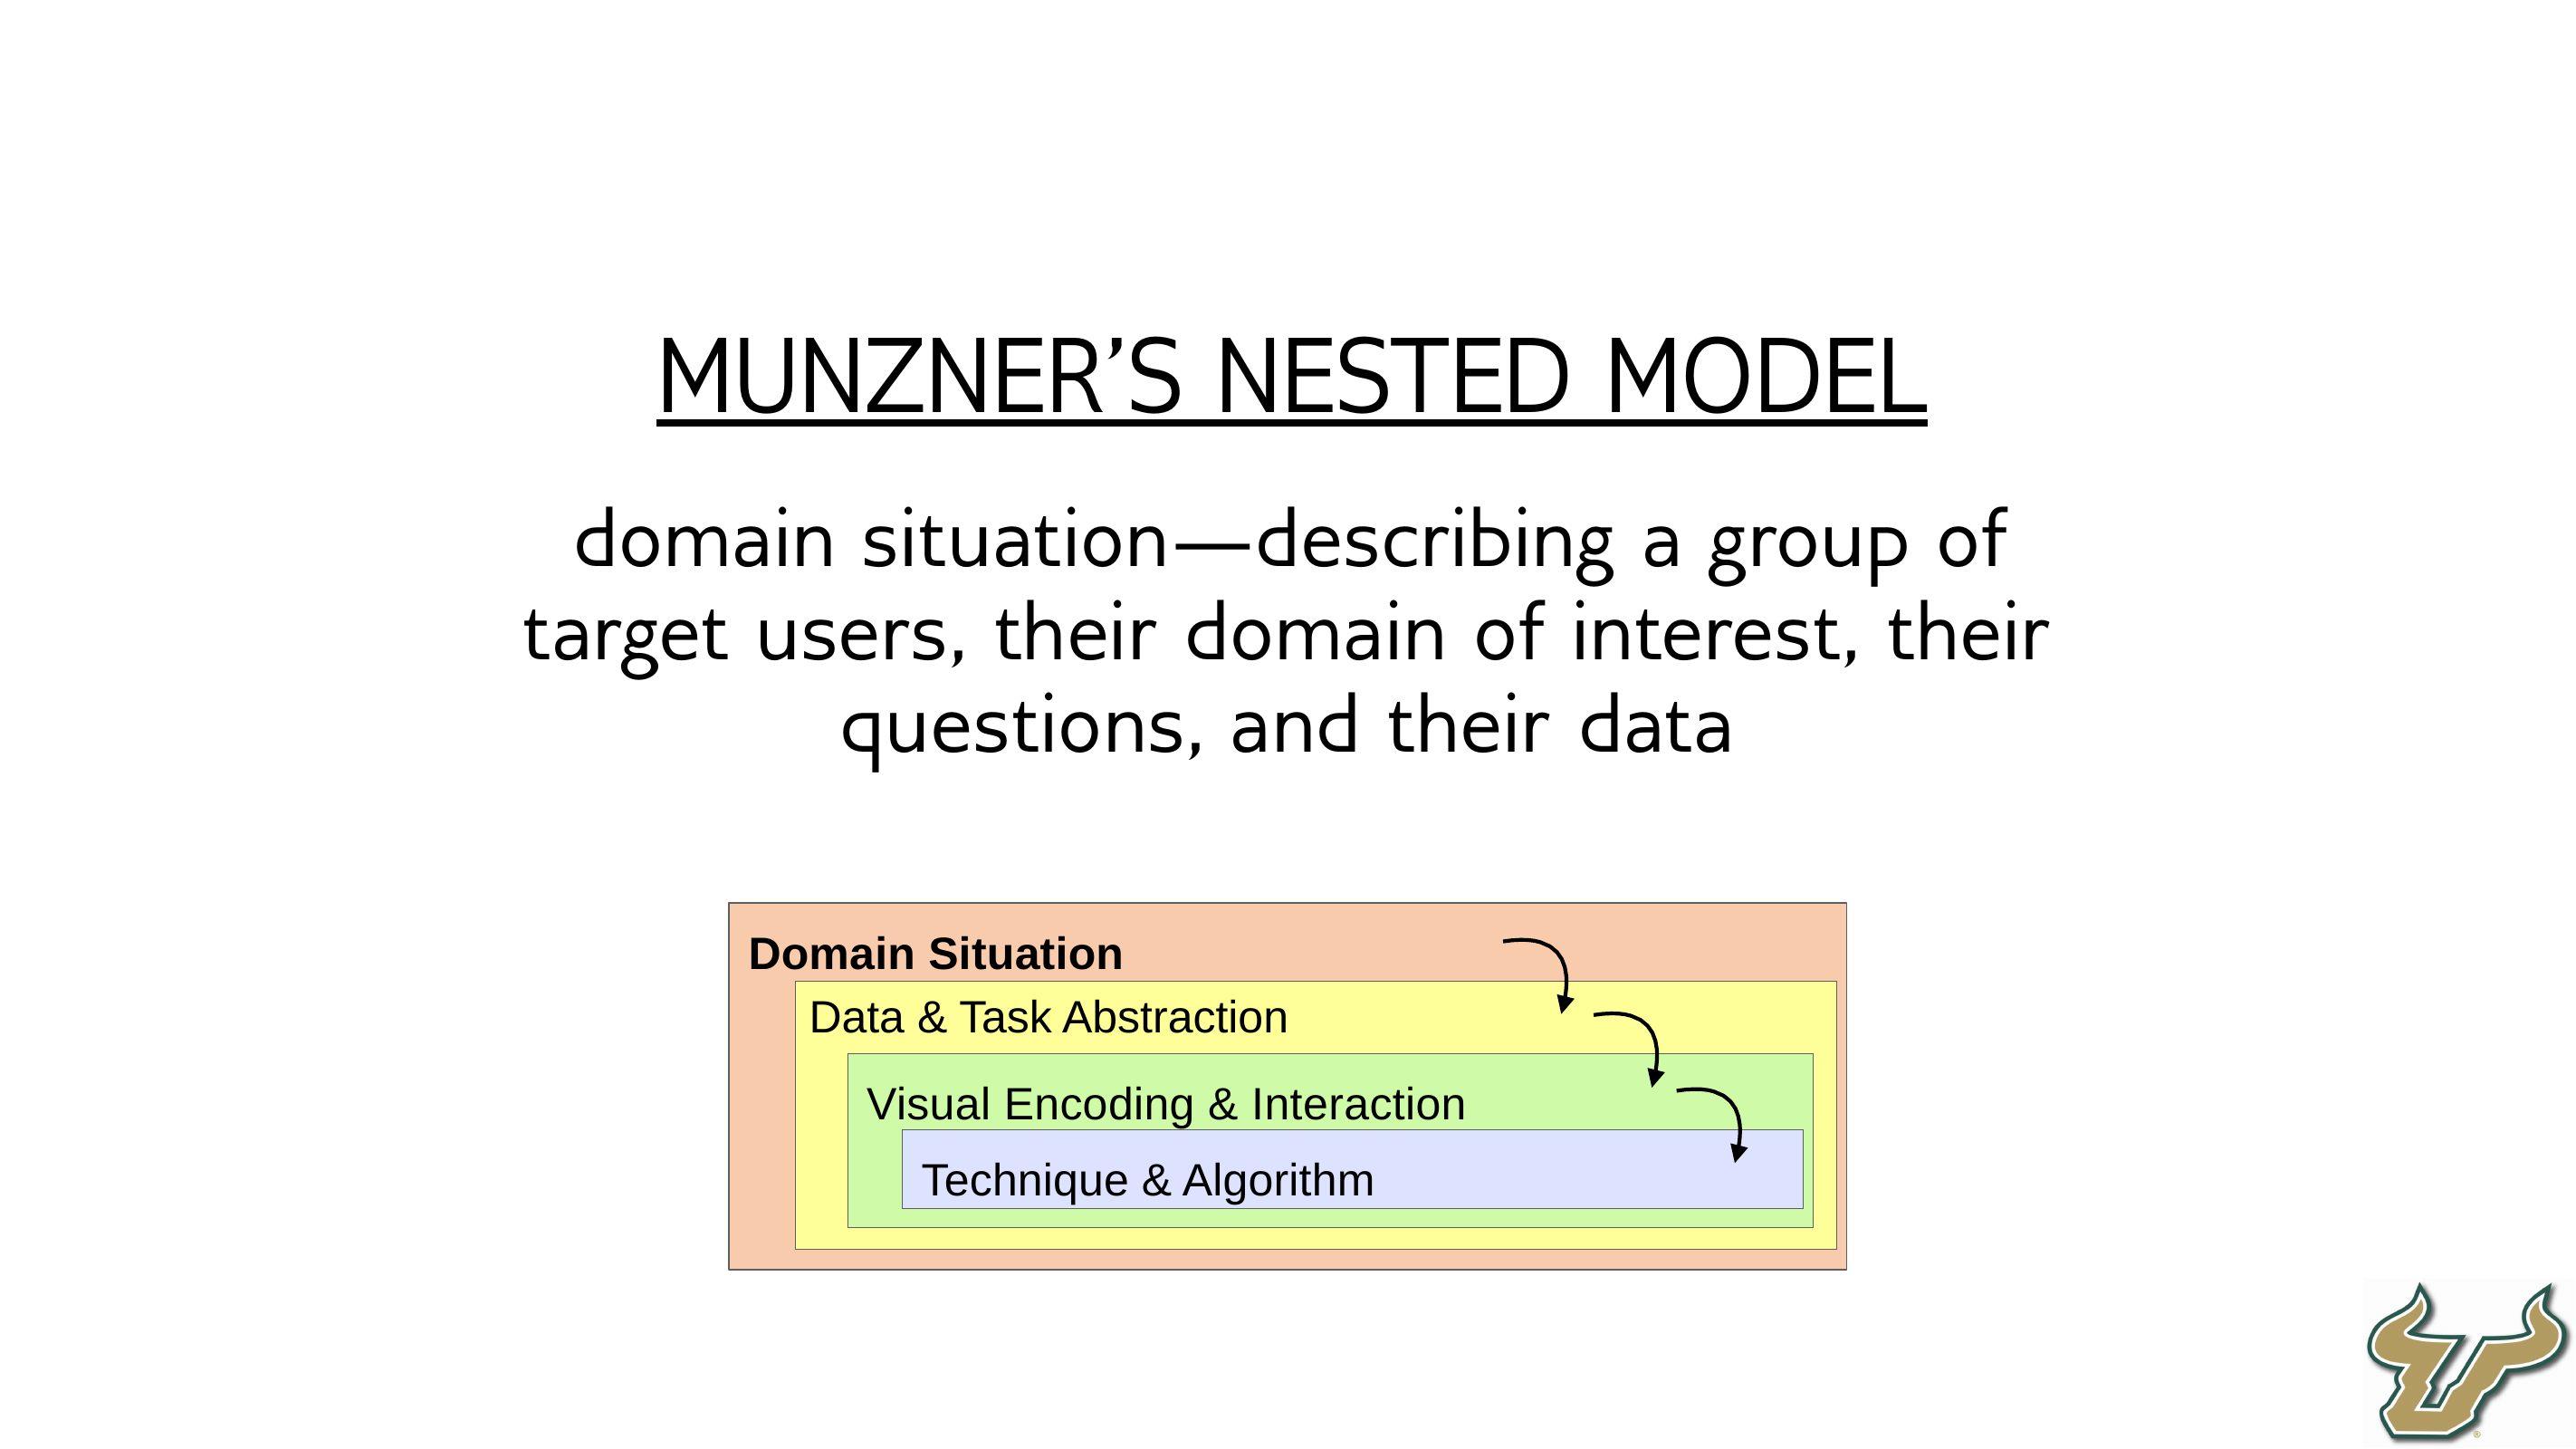

Munzner’s NESTED MODEL
domain situation—describing a group of target users, their domain of interest, their questions, and their data

Domain Situation

Data & Task Abstraction

Visual Encoding & Interaction

Technique & Algorithm